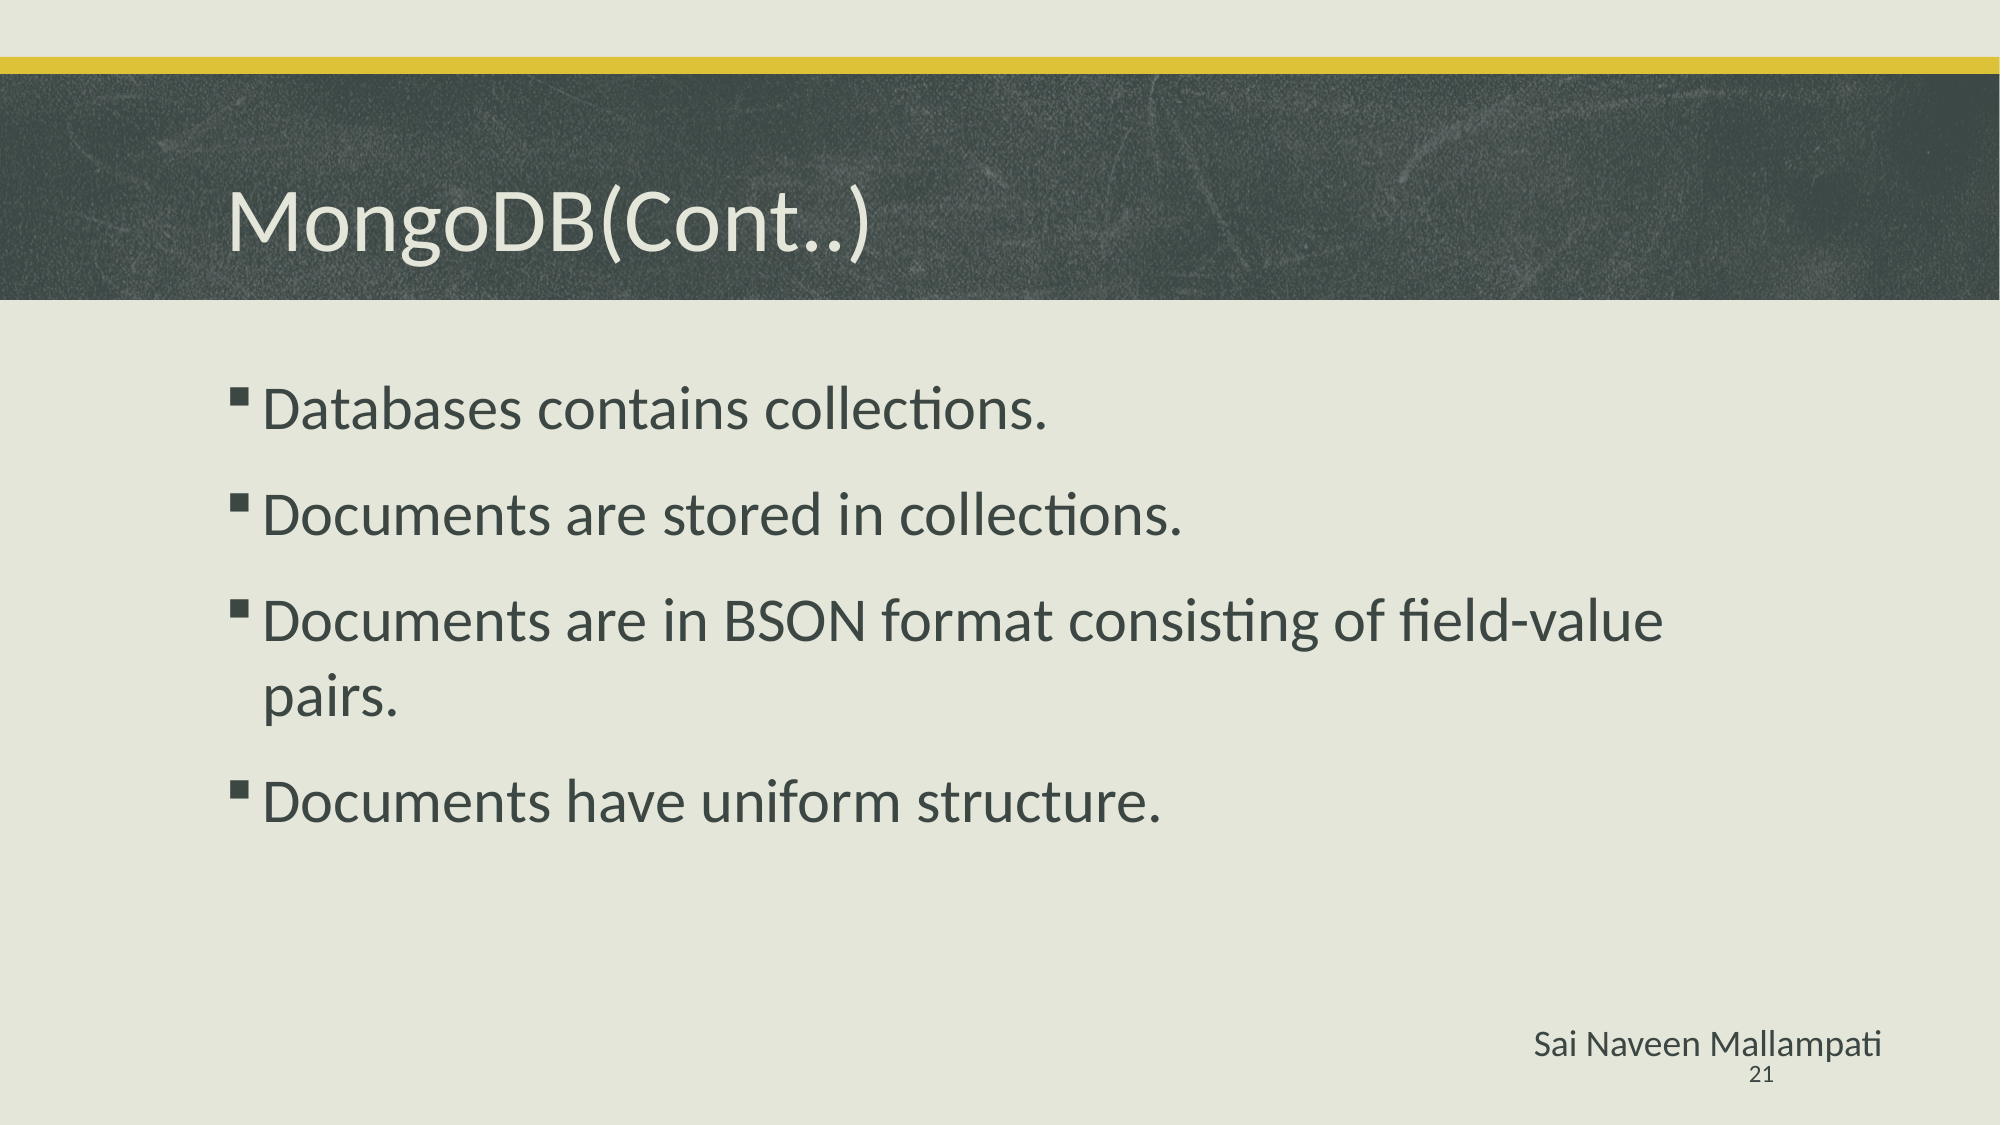

# MongoDB(Cont..)
Databases contains collections.
Documents are stored in collections.
Documents are in BSON format consisting of field-value pairs.
Documents have uniform structure.
Sai Naveen Mallampati
21